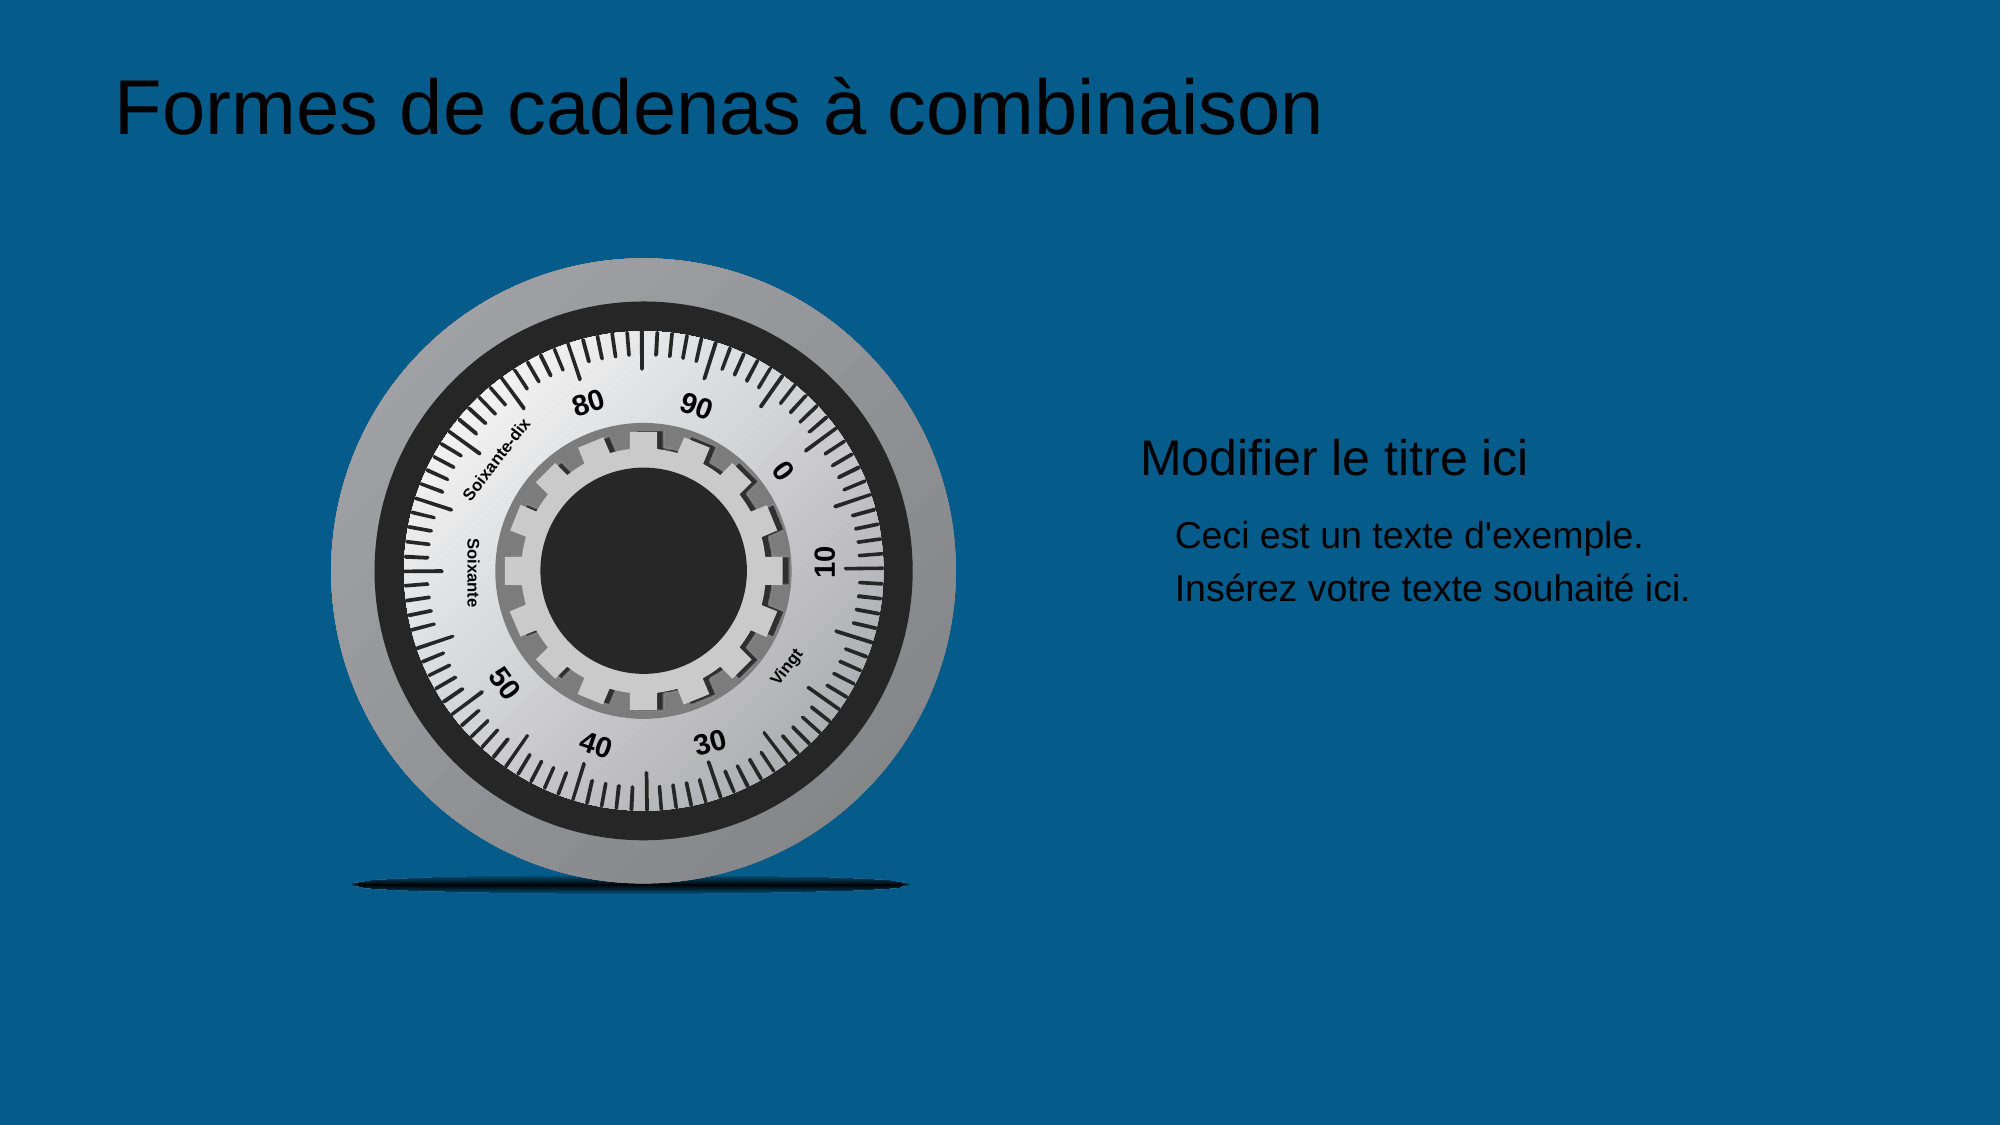

# Formes de cadenas à combinaison

80
90
Soixante-dix
0
10
Soixante
Vingt
50
30
40

Modifier le titre ici
Ceci est un texte d'exemple.
Insérez votre texte souhaité ici.